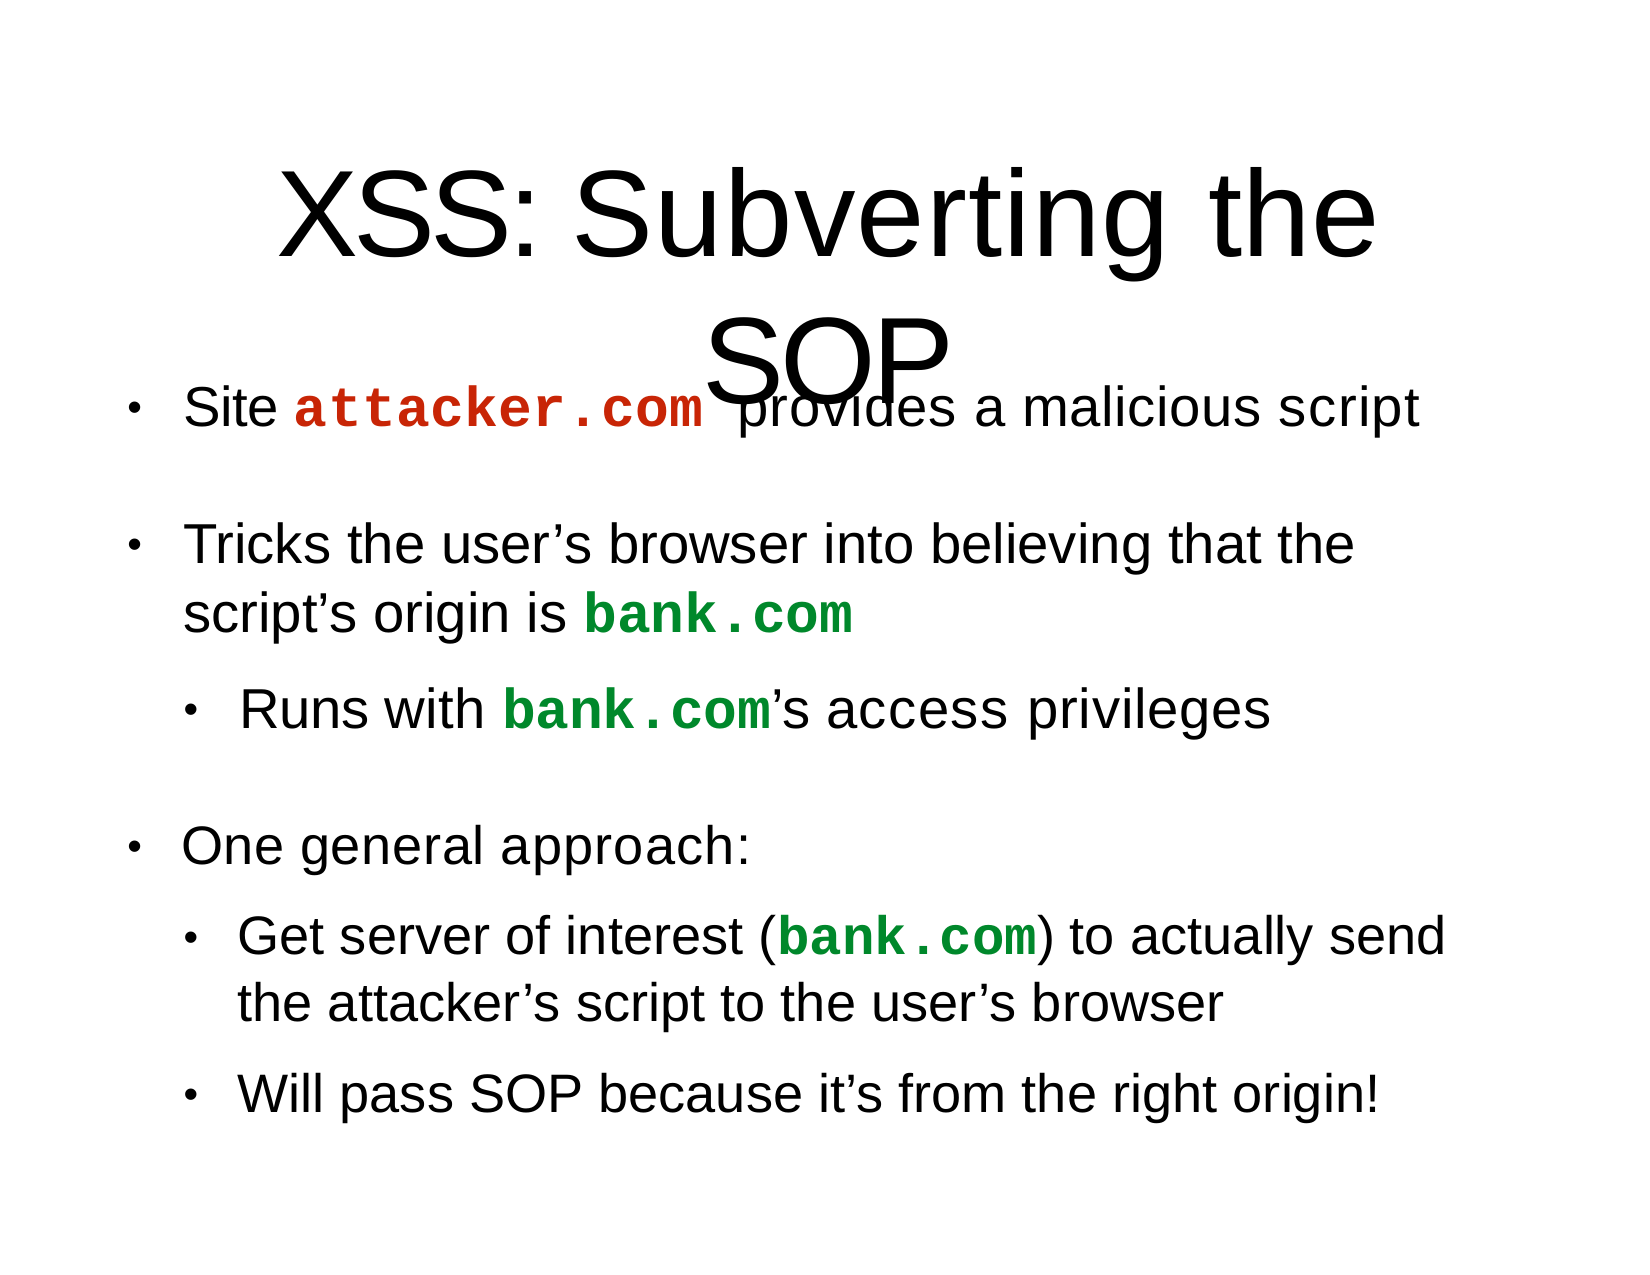

# XSS: Subverting the SOP
Site attacker.com provides a malicious script
•
Tricks the user’s browser into believing that the  script’s origin is bank.com
•
Runs with bank.com’s access privileges
•
One general approach:
•
Get server of interest (bank.com) to actually send  the attacker’s script to the user’s browser
Will pass SOP because it’s from the right origin!
•
•